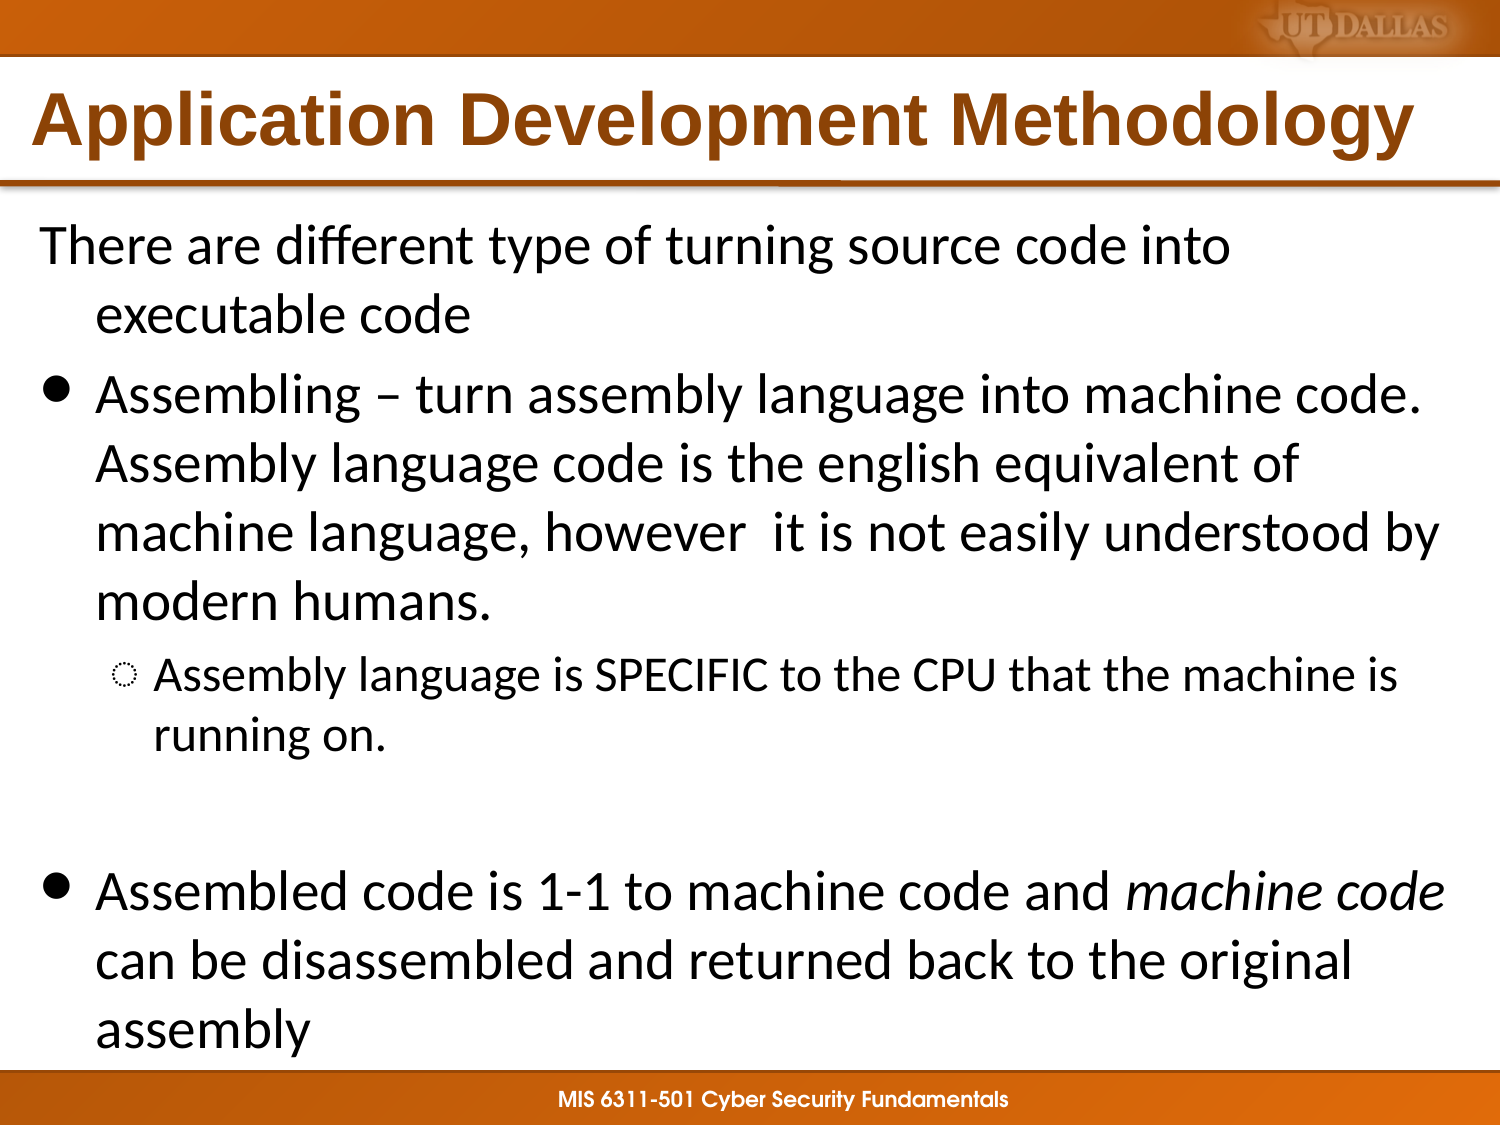

# Application Development Methodology
There are different type of turning source code into executable code
Assembling – turn assembly language into machine code. Assembly language code is the english equivalent of machine language, however  it is not easily understood by modern humans.
Assembly language is SPECIFIC to the CPU that the machine is running on.

Assembled code is 1-1 to machine code and machine code can be disassembled and returned back to the original assembly